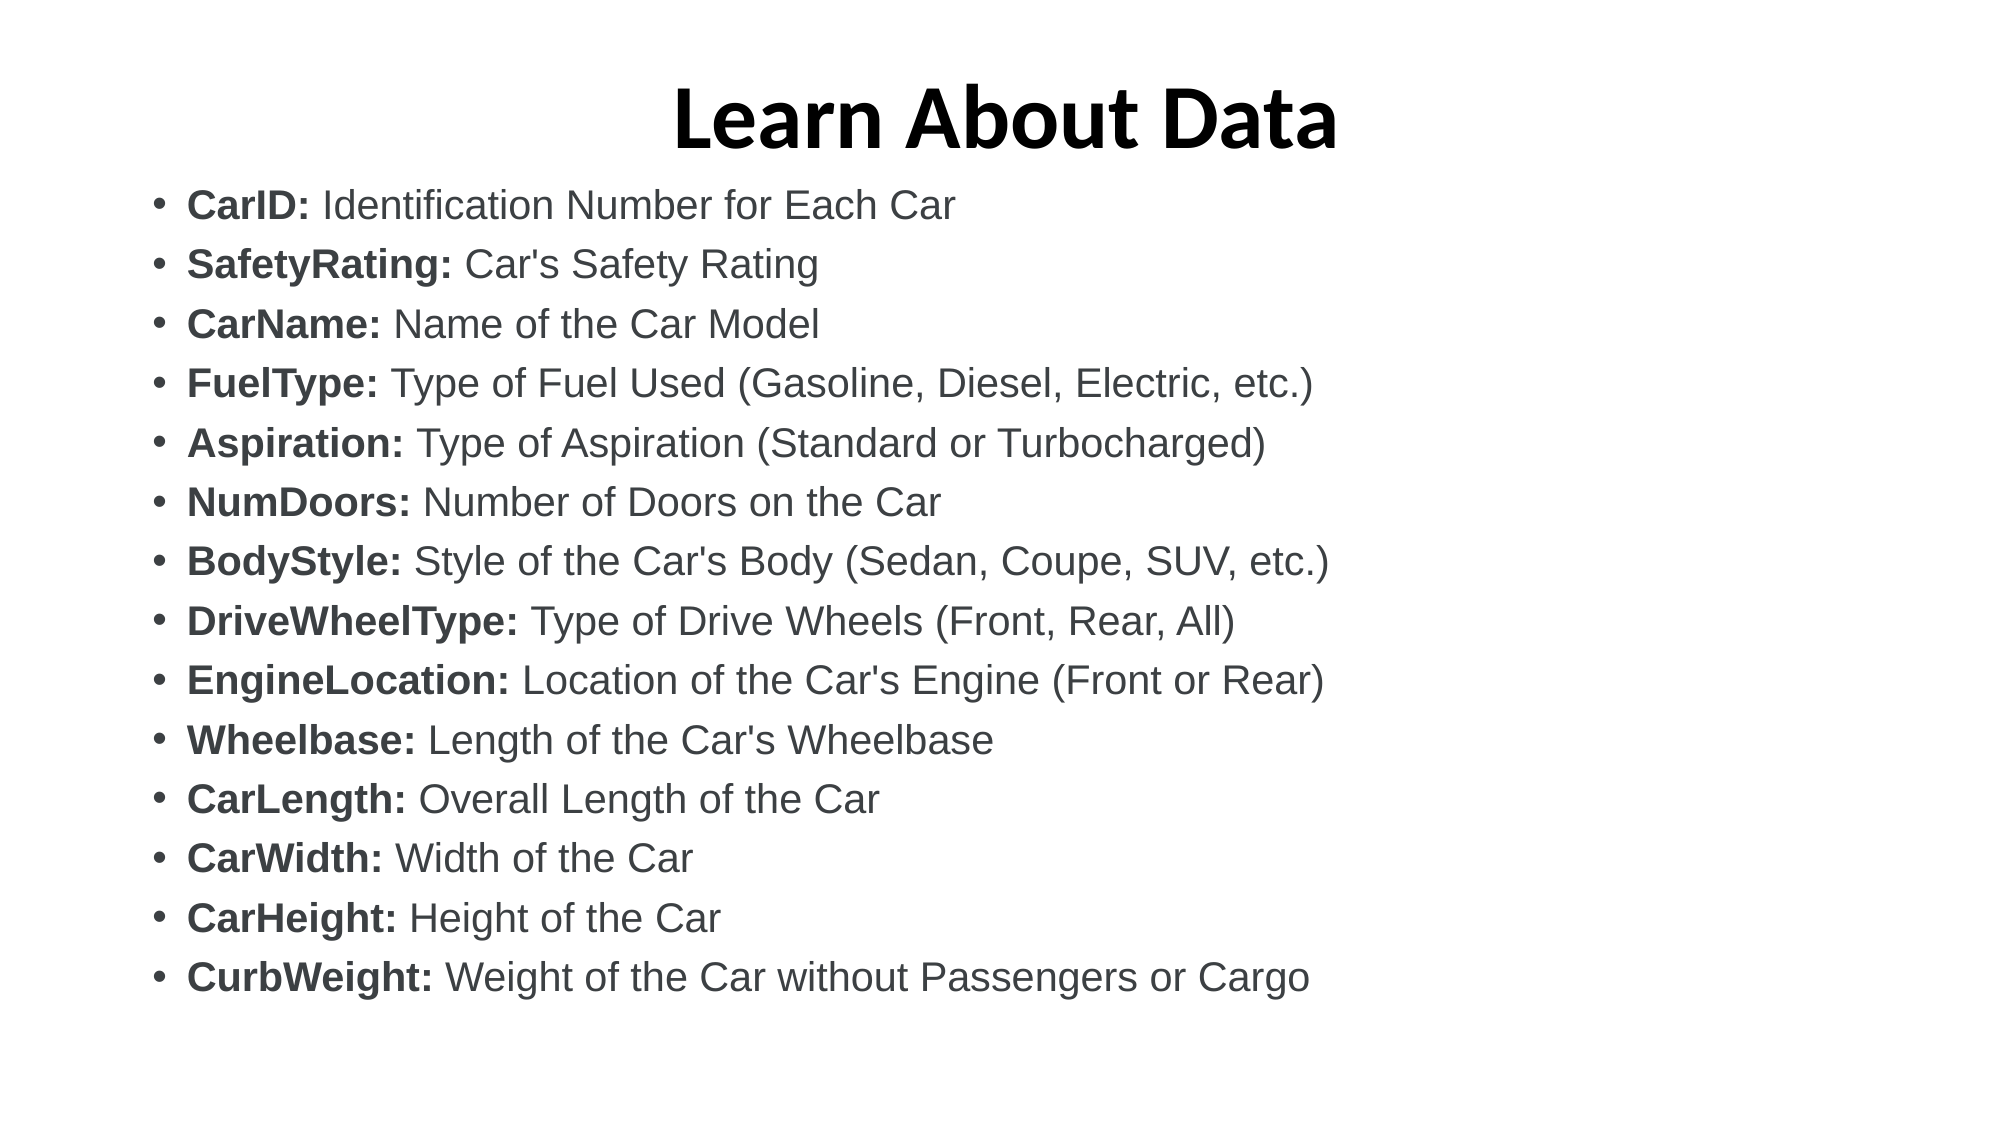

Learn About Data
CarID: Identification Number for Each Car
SafetyRating: Car's Safety Rating
CarName: Name of the Car Model
FuelType: Type of Fuel Used (Gasoline, Diesel, Electric, etc.)
Aspiration: Type of Aspiration (Standard or Turbocharged)
NumDoors: Number of Doors on the Car
BodyStyle: Style of the Car's Body (Sedan, Coupe, SUV, etc.)
DriveWheelType: Type of Drive Wheels (Front, Rear, All)
EngineLocation: Location of the Car's Engine (Front or Rear)
Wheelbase: Length of the Car's Wheelbase
CarLength: Overall Length of the Car
CarWidth: Width of the Car
CarHeight: Height of the Car
CurbWeight: Weight of the Car without Passengers or Cargo